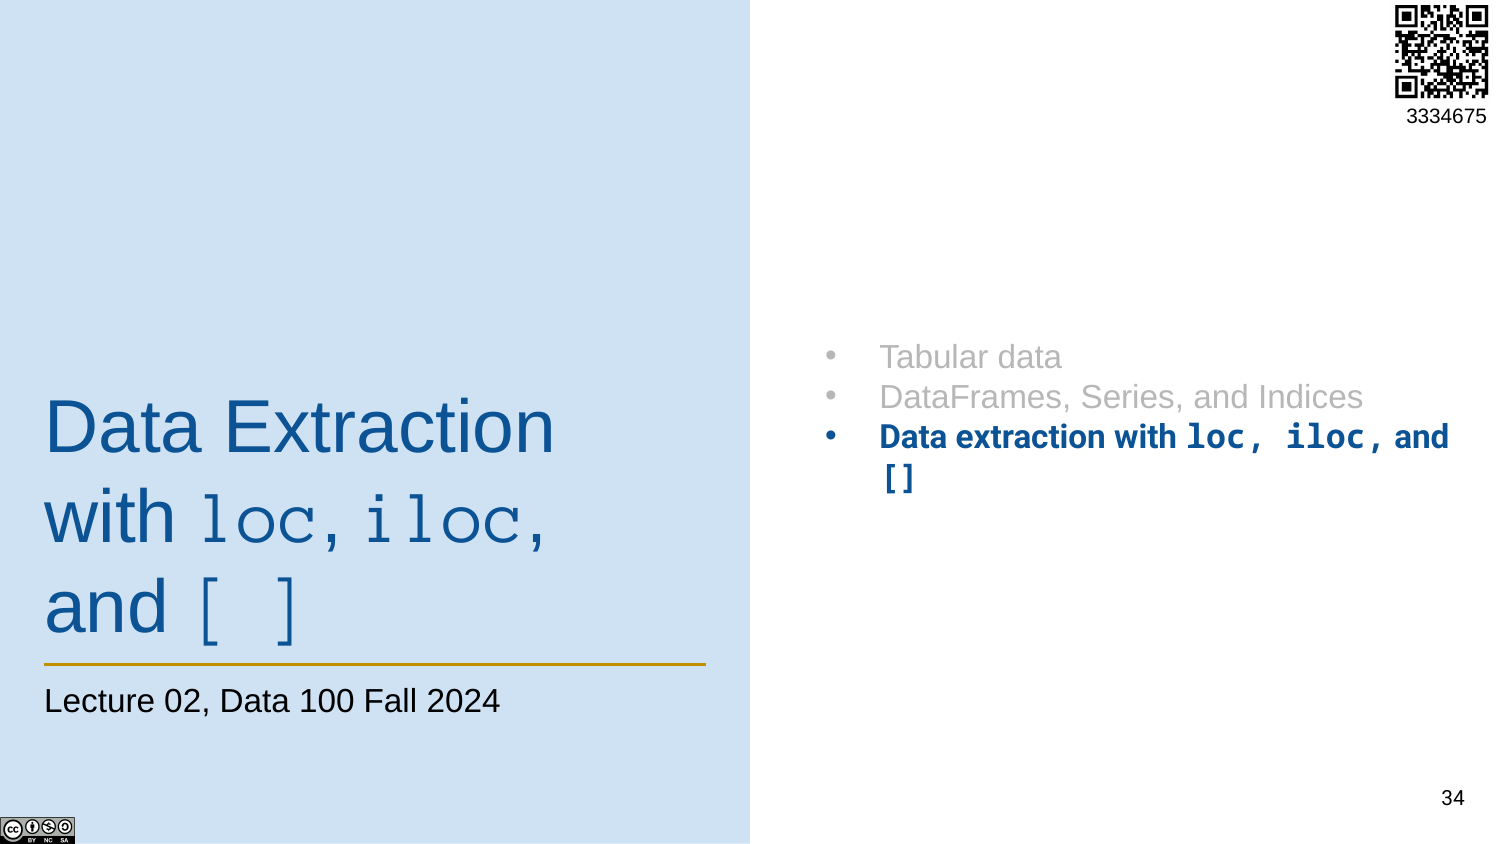

Tabular data
DataFrames, Series, and Indices
Data extraction with loc, iloc, and []
# Data Extraction with loc, iloc, and [ ]
Lecture 02, Data 100 Fall 2024
34